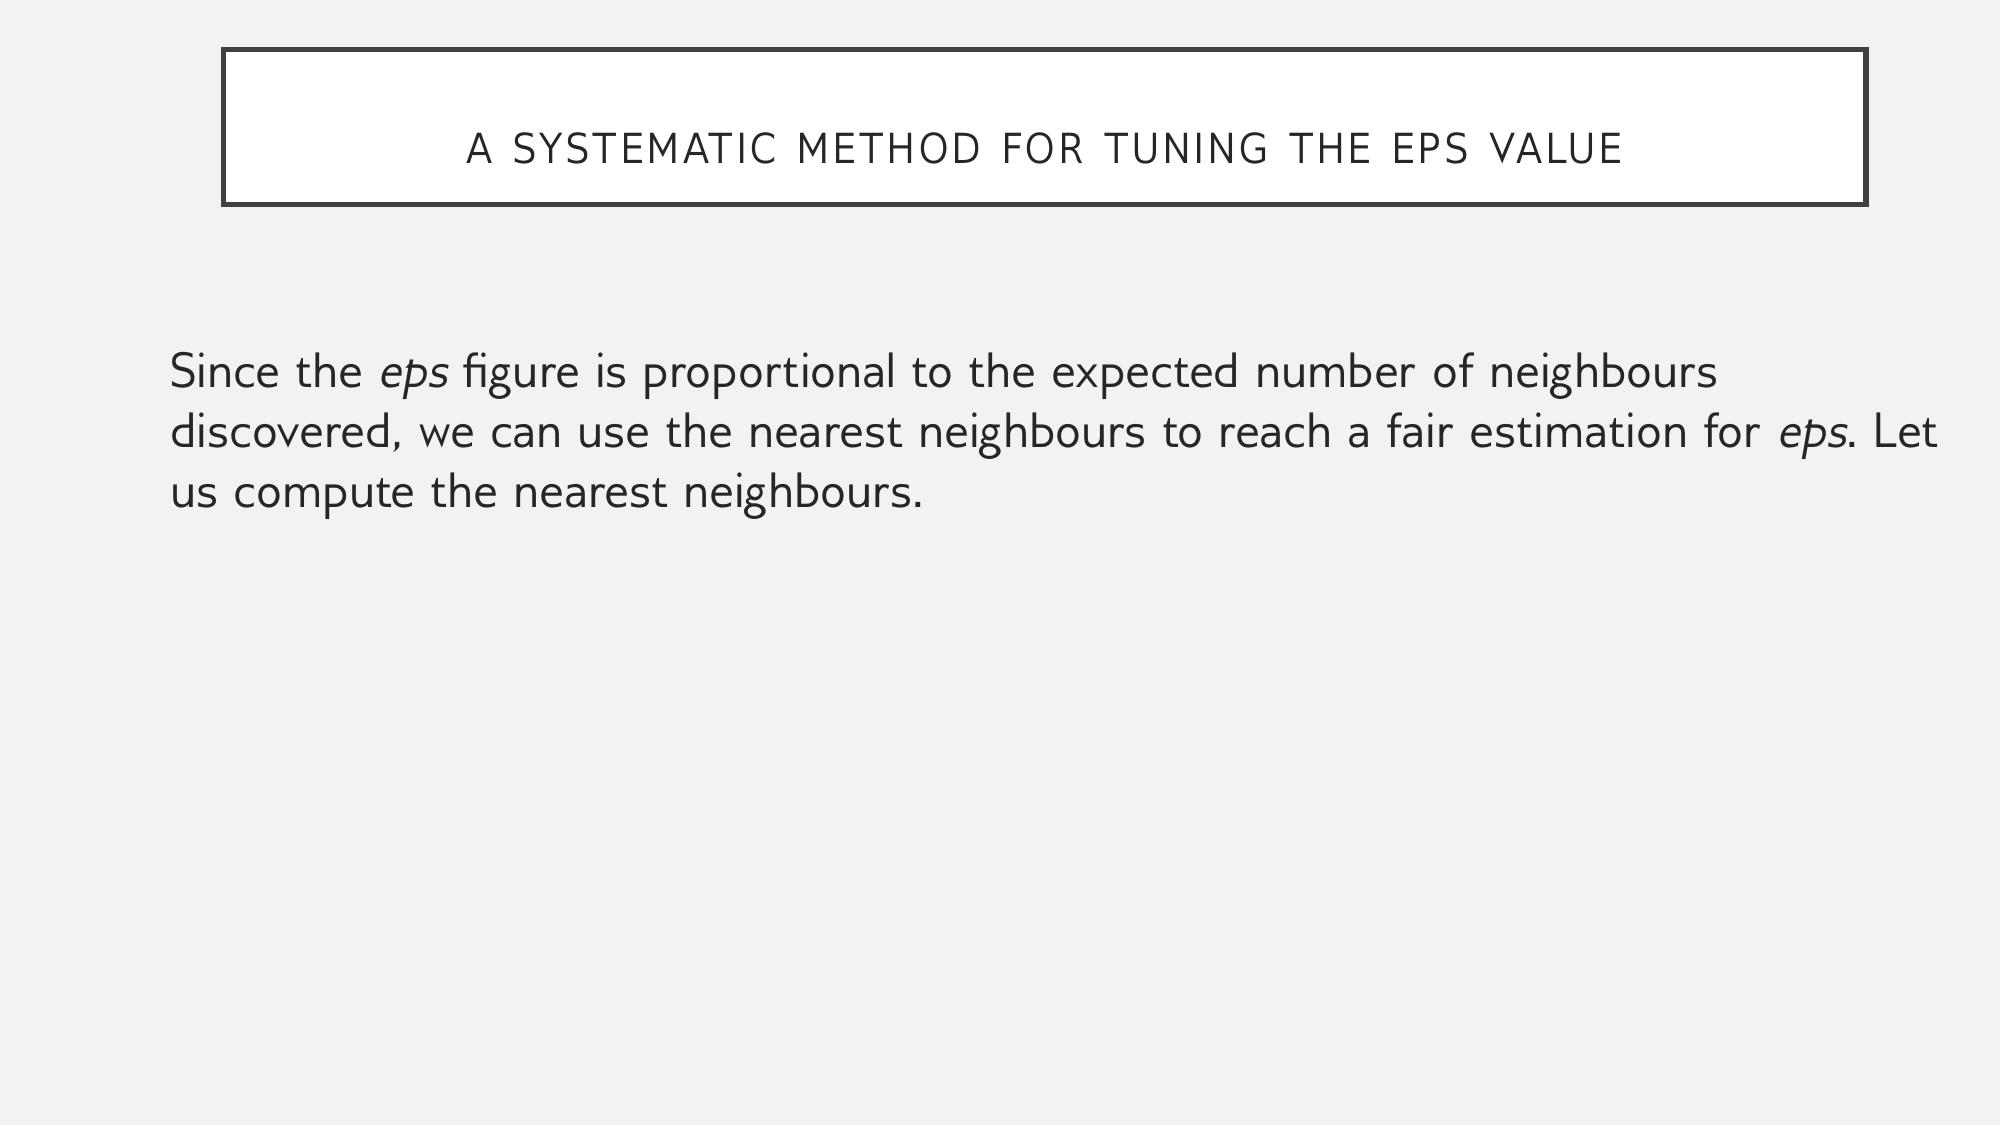

# A Systematic Method for Tuning the eps Value

Since the eps figure is proportional to the expected number of neighbours discovered, we can use the nearest neighbours to reach a fair estimation for eps. Let us compute the nearest neighbours.